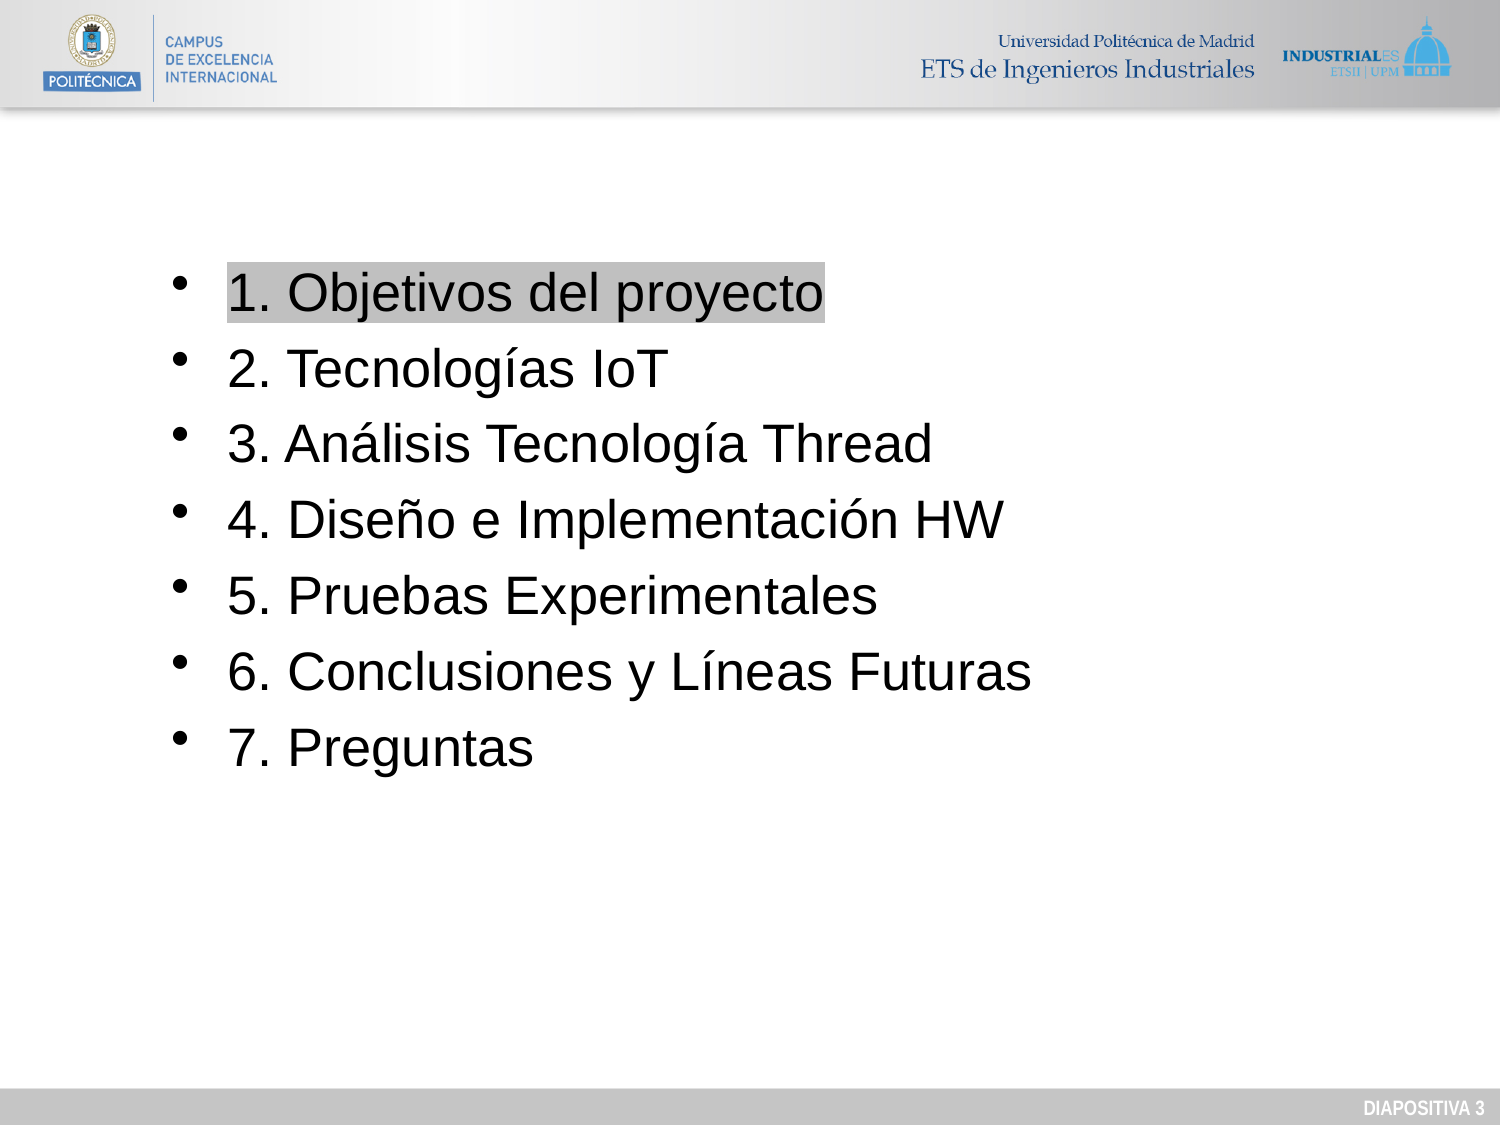

1. Objetivos del proyecto
2. Tecnologías IoT
3. Análisis Tecnología Thread
4. Diseño e Implementación HW
5. Pruebas Experimentales
6. Conclusiones y Líneas Futuras
7. Preguntas

DIAPOSITIVA 3